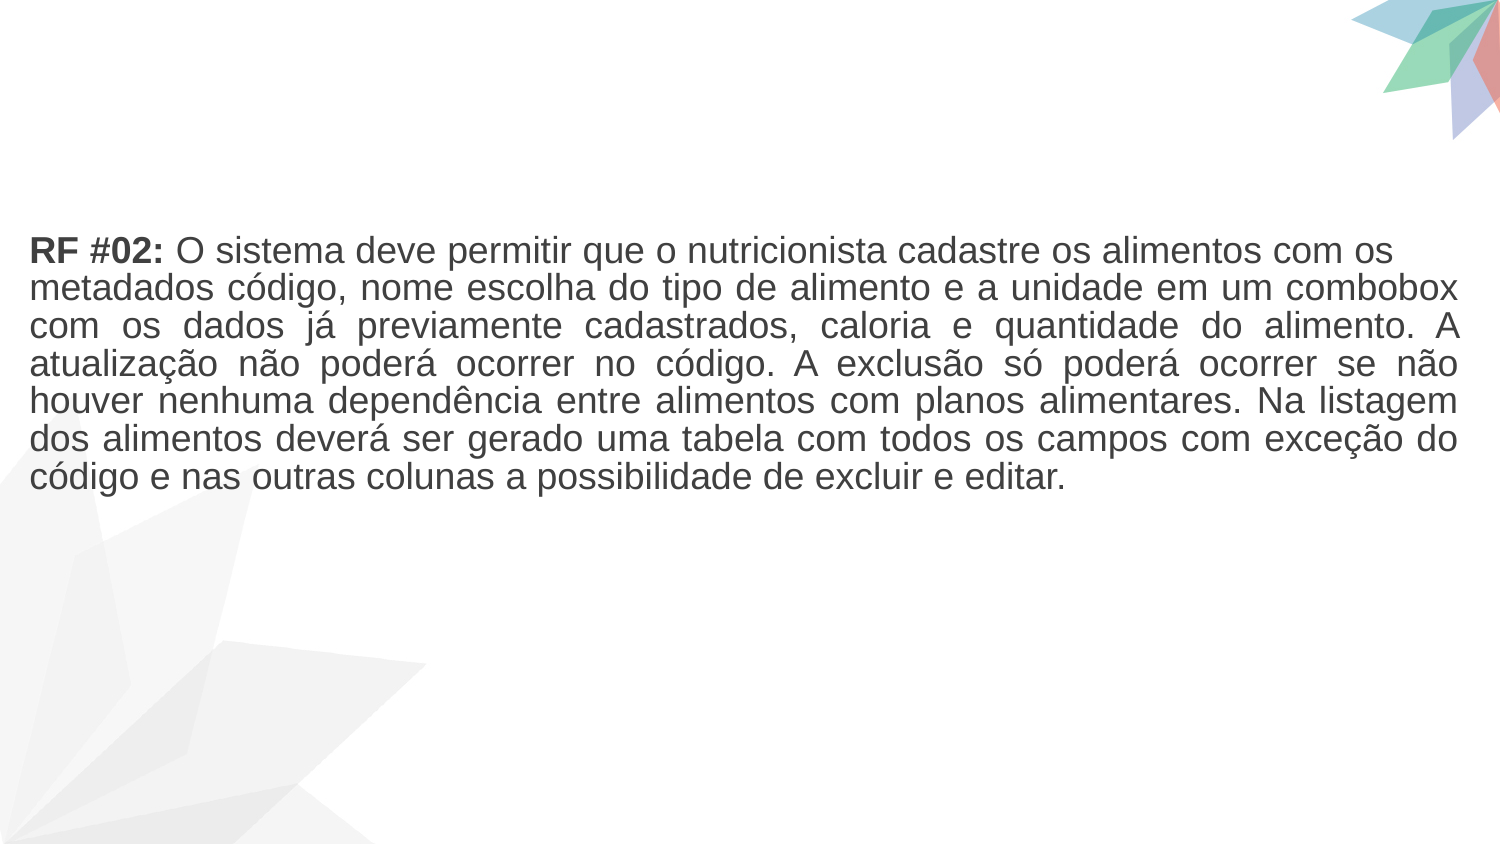

RF #02: O sistema deve permitir que o nutricionista cadastre os alimentos com os       metadados código, nome escolha do tipo de alimento e a unidade em um combobox com os dados já previamente cadastrados, caloria e quantidade do alimento. A atualização não poderá ocorrer no código. A exclusão só poderá ocorrer se não houver nenhuma dependência entre alimentos com planos alimentares. Na listagem dos alimentos deverá ser gerado uma tabela com todos os campos com exceção do código e nas outras colunas a possibilidade de excluir e editar.